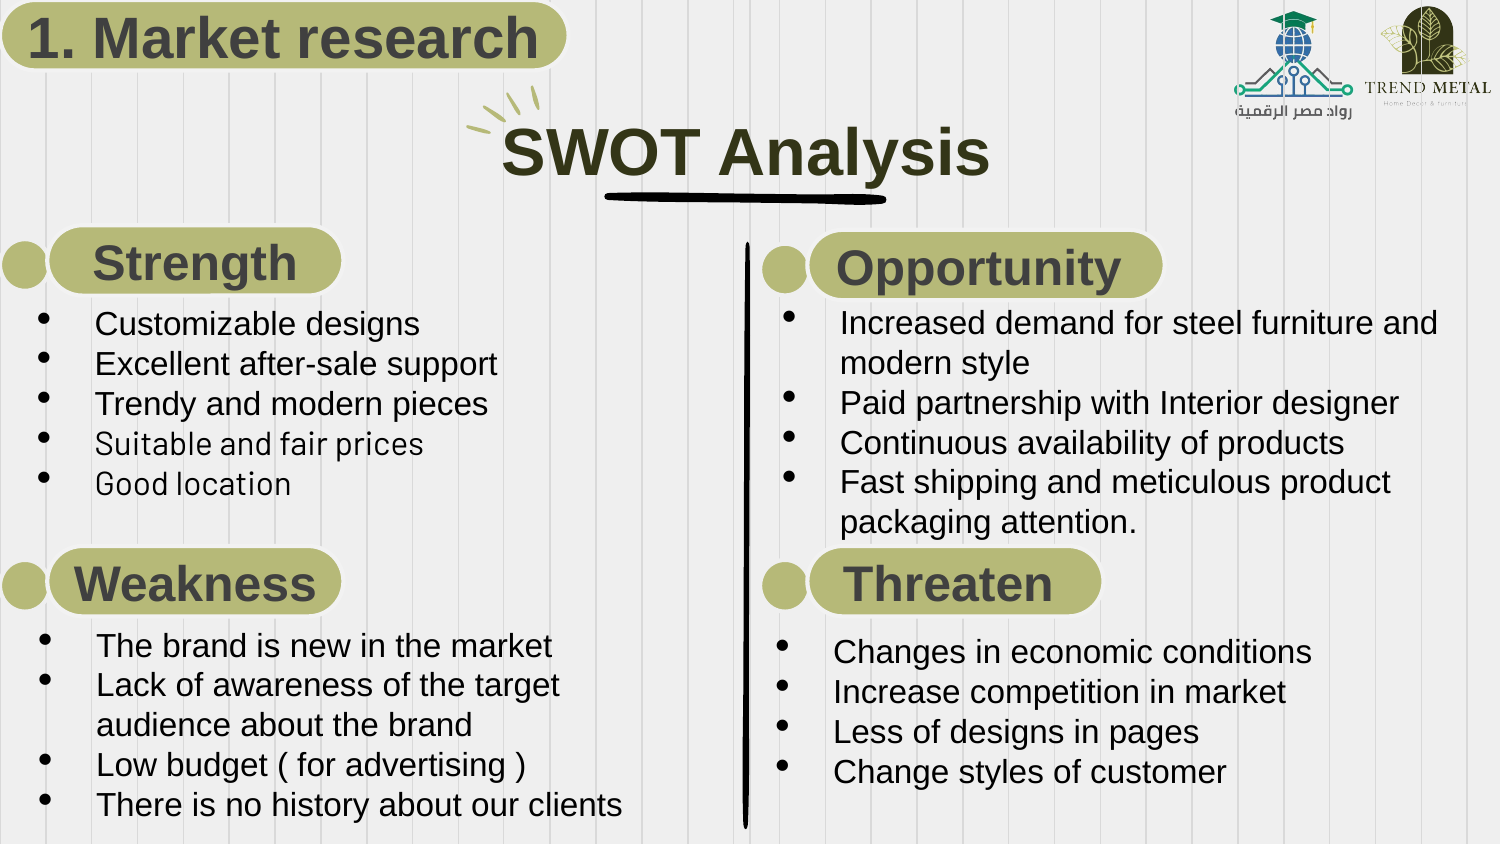

1. Market research

SWOT Analysis

Strength

Opportunity

Increased demand for steel furniture and modern style
Paid partnership with Interior designer
Continuous availability of products
Fast shipping and meticulous product packaging attention.
Customizable designs
Excellent after-sale support
Trendy and modern pieces
Suitable and fair prices
Good location

Weakness

Threaten

The brand is new in the market
Lack of awareness of the target audience about the brand
Low budget ( for advertising )
There is no history about our clients
Changes in economic conditions
Increase competition in market
Less of designs in pages
Change styles of customer